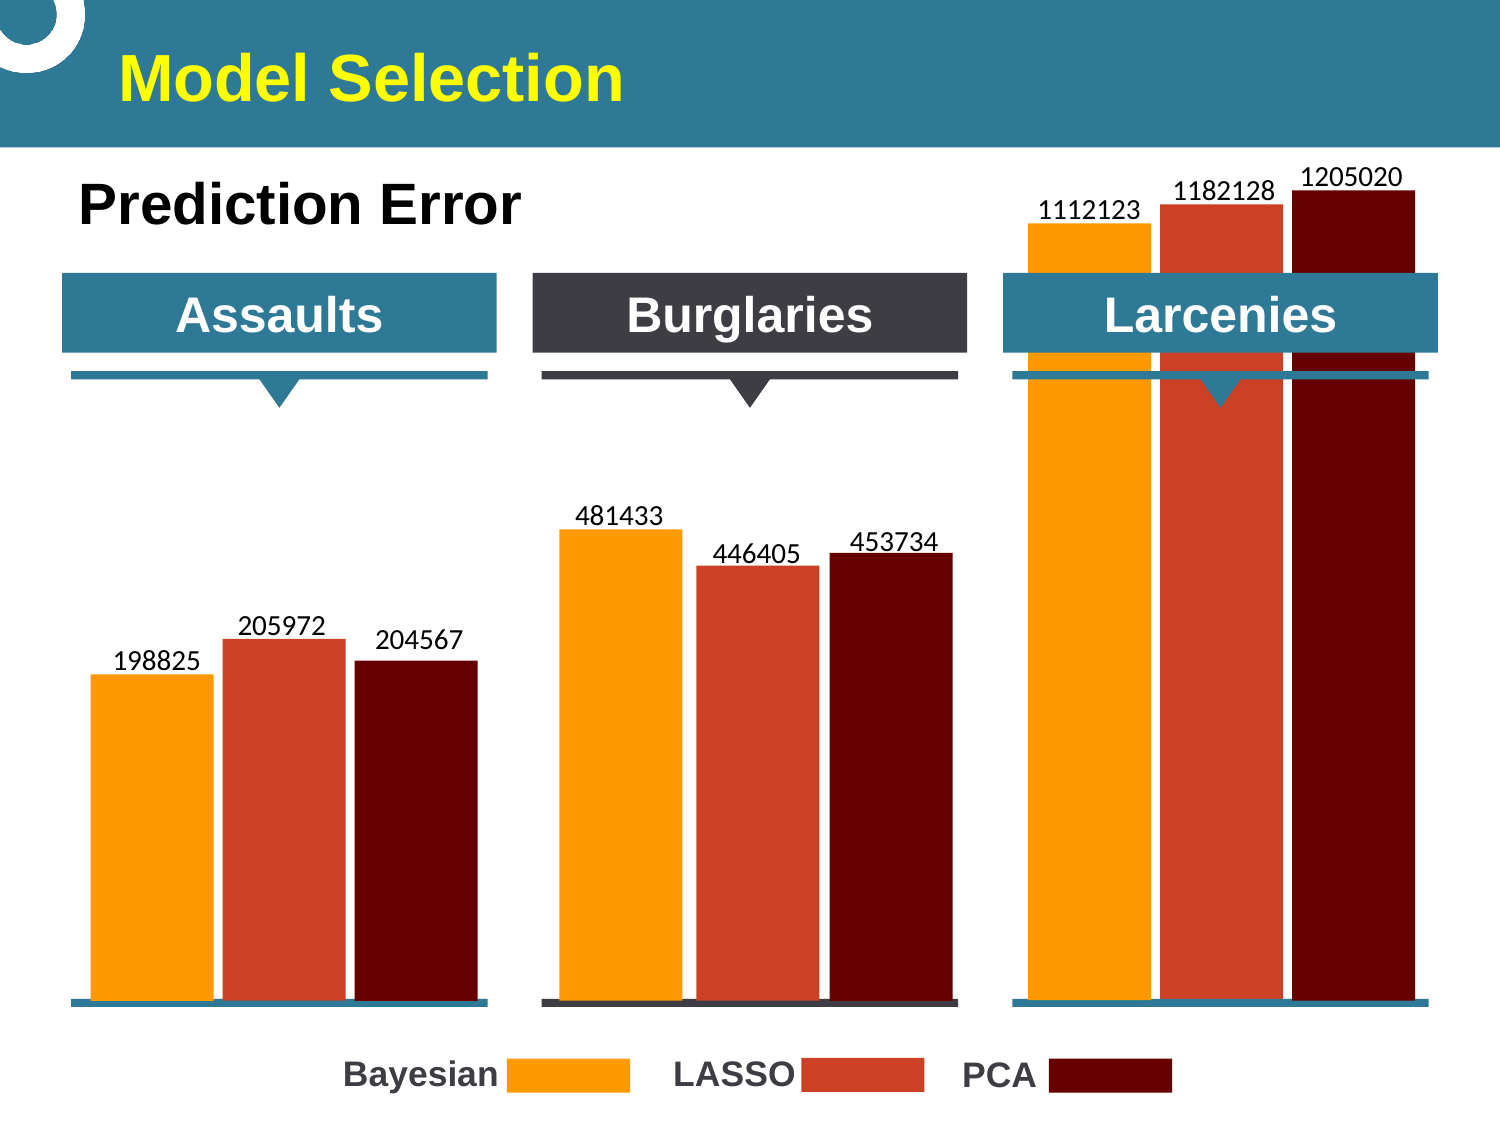

# Model Selection
1205020
1182128
Prediction Error
1112123

Assaults
Burglaries
Larcenies

481433
453734
446405

205972
204567
198825

Bayesian
LASSO
PCA